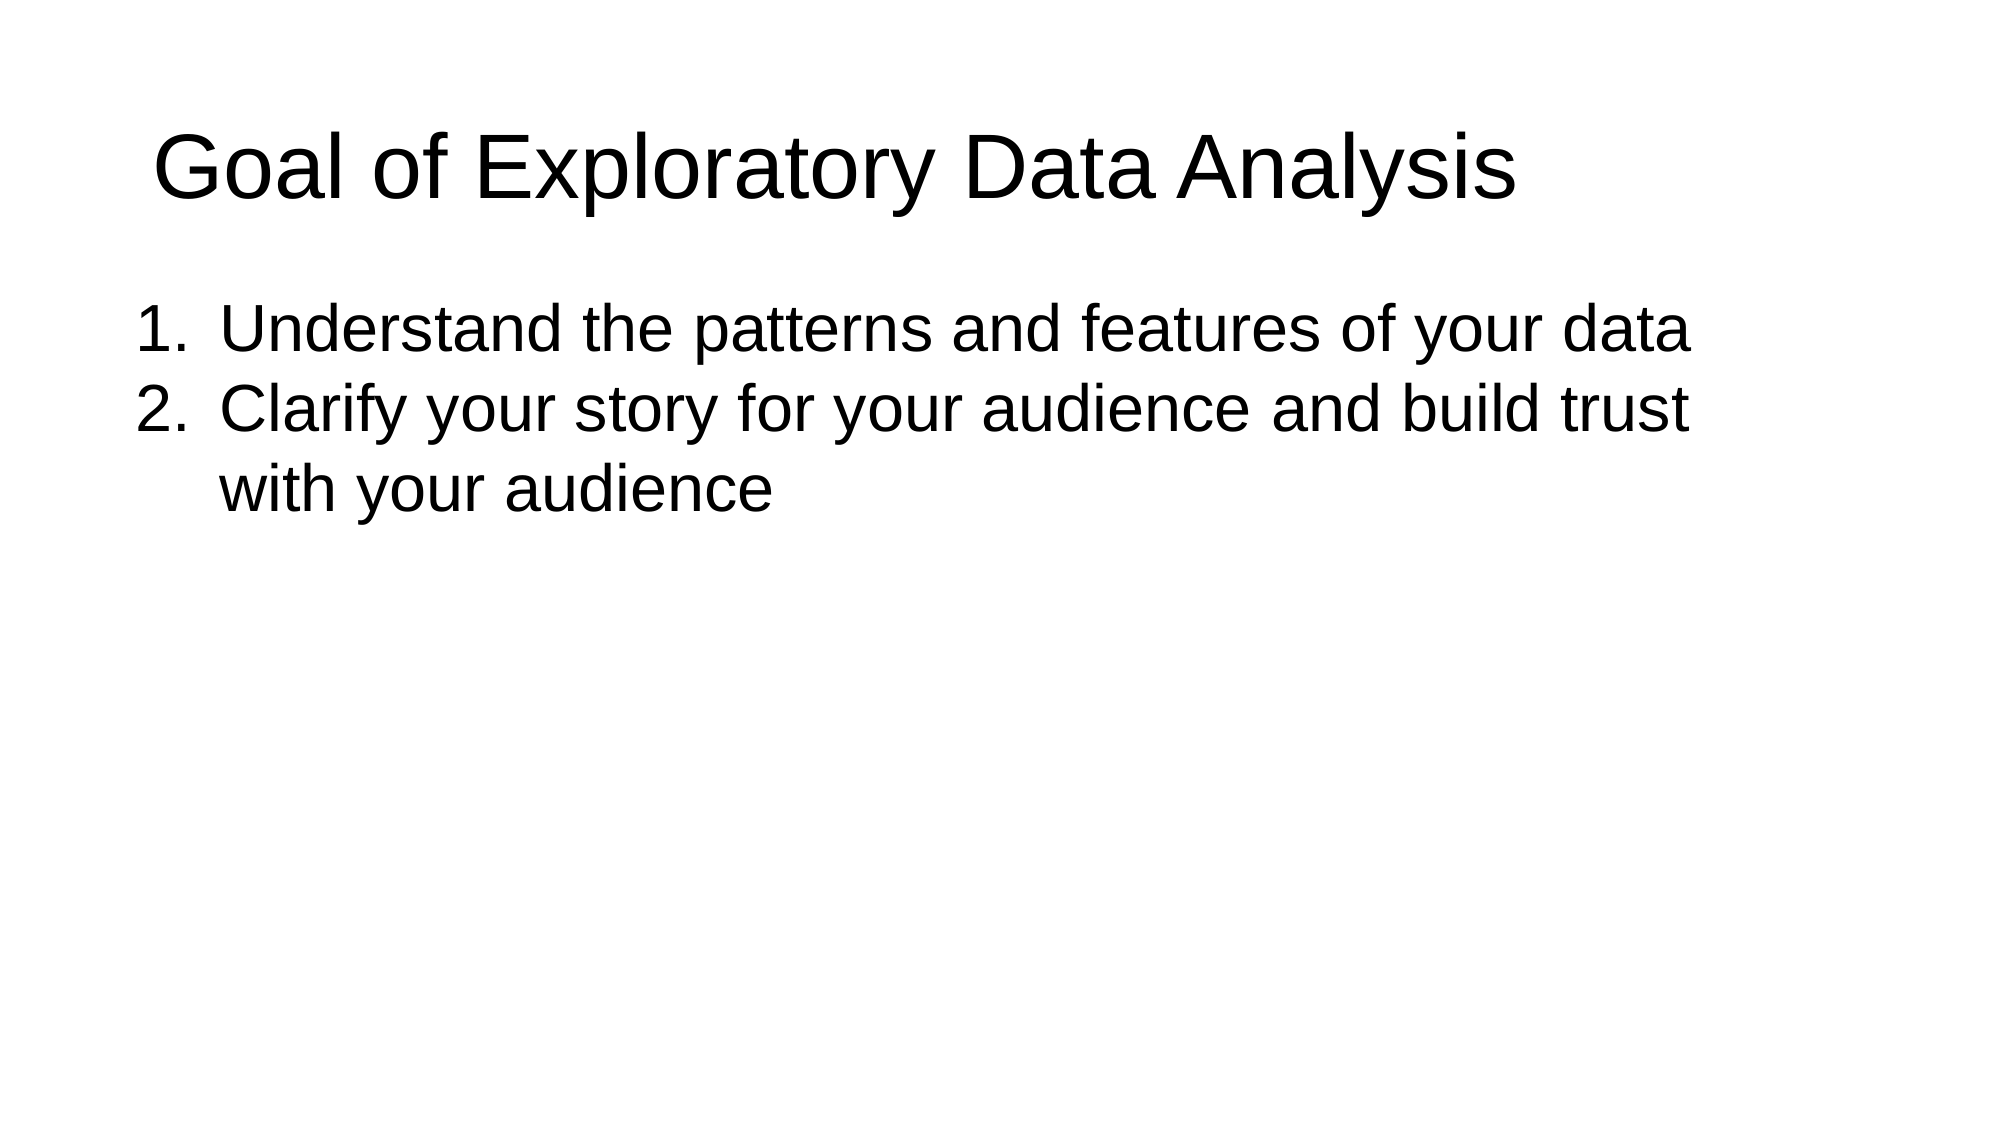

# Goal of Exploratory Data Analysis
Understand the patterns and features of your data
Clarify your story for your audience and build trust with your audience